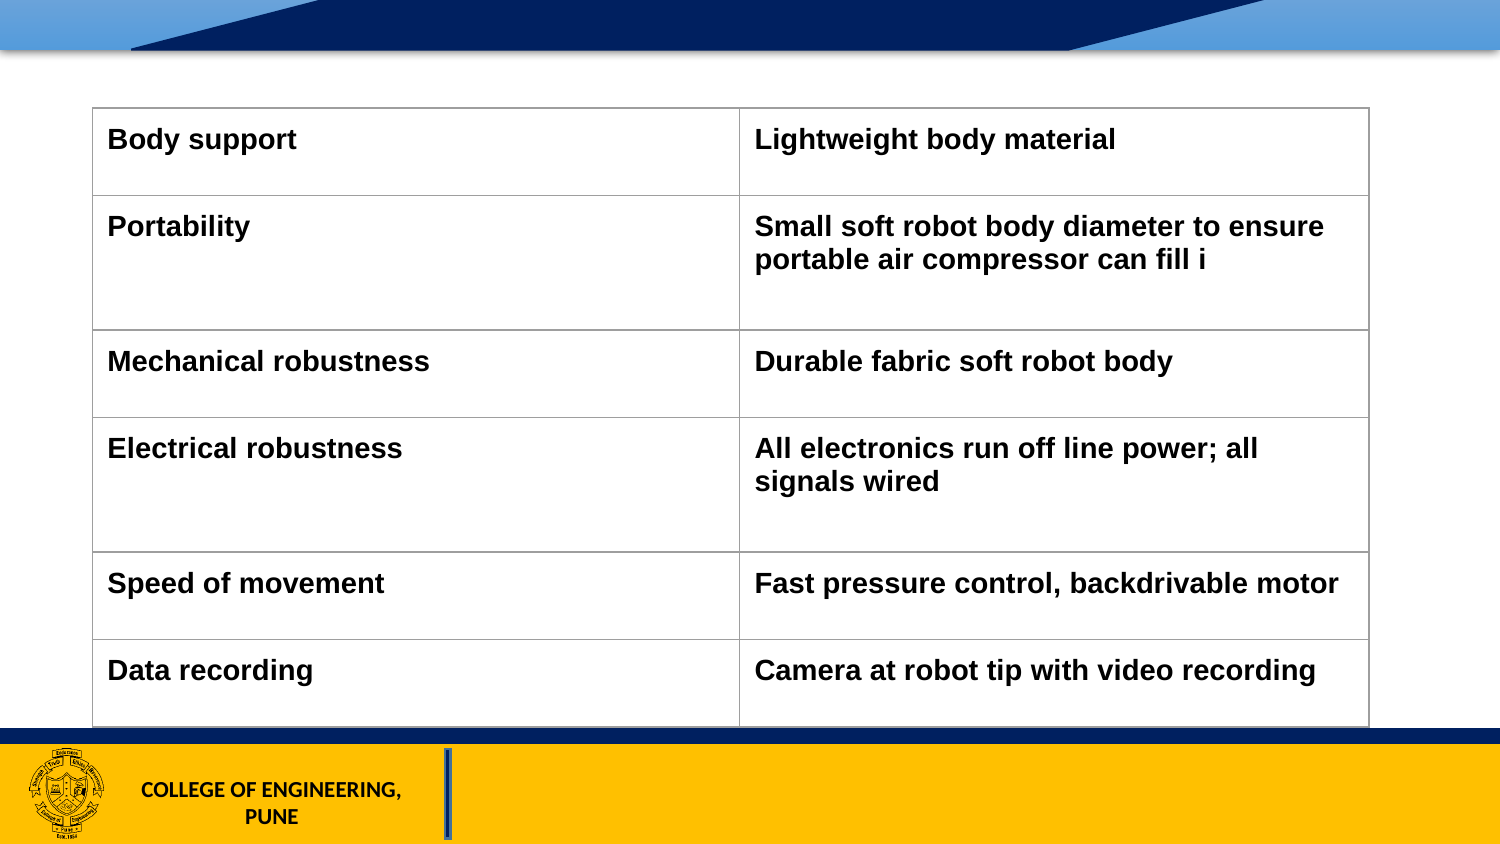

| Body support | Lightweight body material |
| --- | --- |
| Portability | Small soft robot body diameter to ensure portable air compressor can fill i |
| Mechanical robustness | Durable fabric soft robot body |
| Electrical robustness | All electronics run off line power; all signals wired |
| Speed of movement | Fast pressure control, backdrivable motor |
| Data recording | Camera at robot tip with video recording |